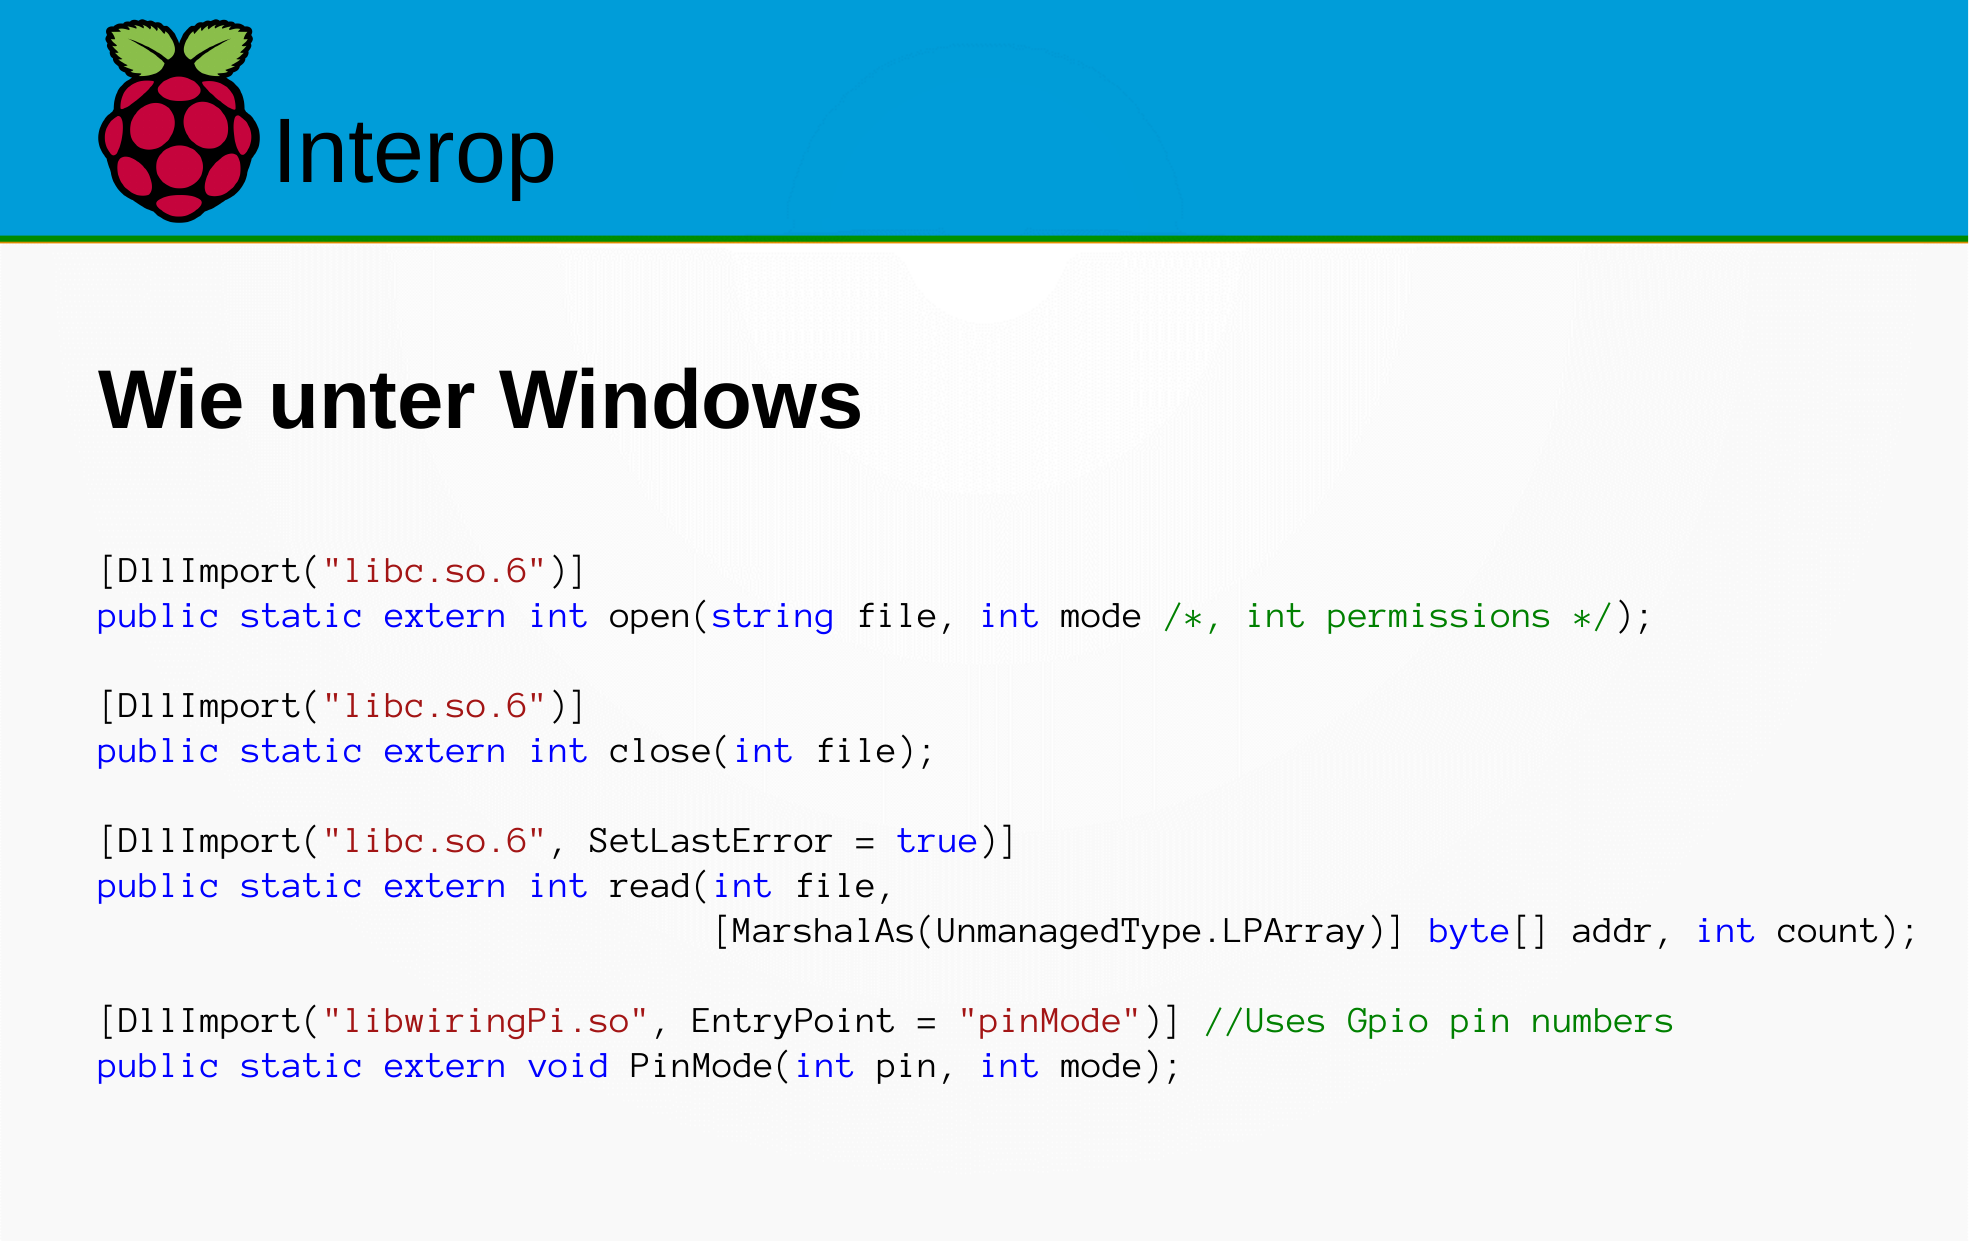

Interop

Wie unter Windows

[DllImport("libc.so.6")]
public static extern int open(string file, int mode /*, int permissions */);

[DllImport("libc.so.6")]
public static extern int close(int file);

[DllImport("libc.so.6", SetLastError = true)]
public static extern int read(int file,
			        [MarshalAs(UnmanagedType.LPArray)] byte[] addr, int count);

[DllImport("libwiringPi.so", EntryPoint = "pinMode")] //Uses Gpio pin numbers
public static extern void PinMode(int pin, int mode);